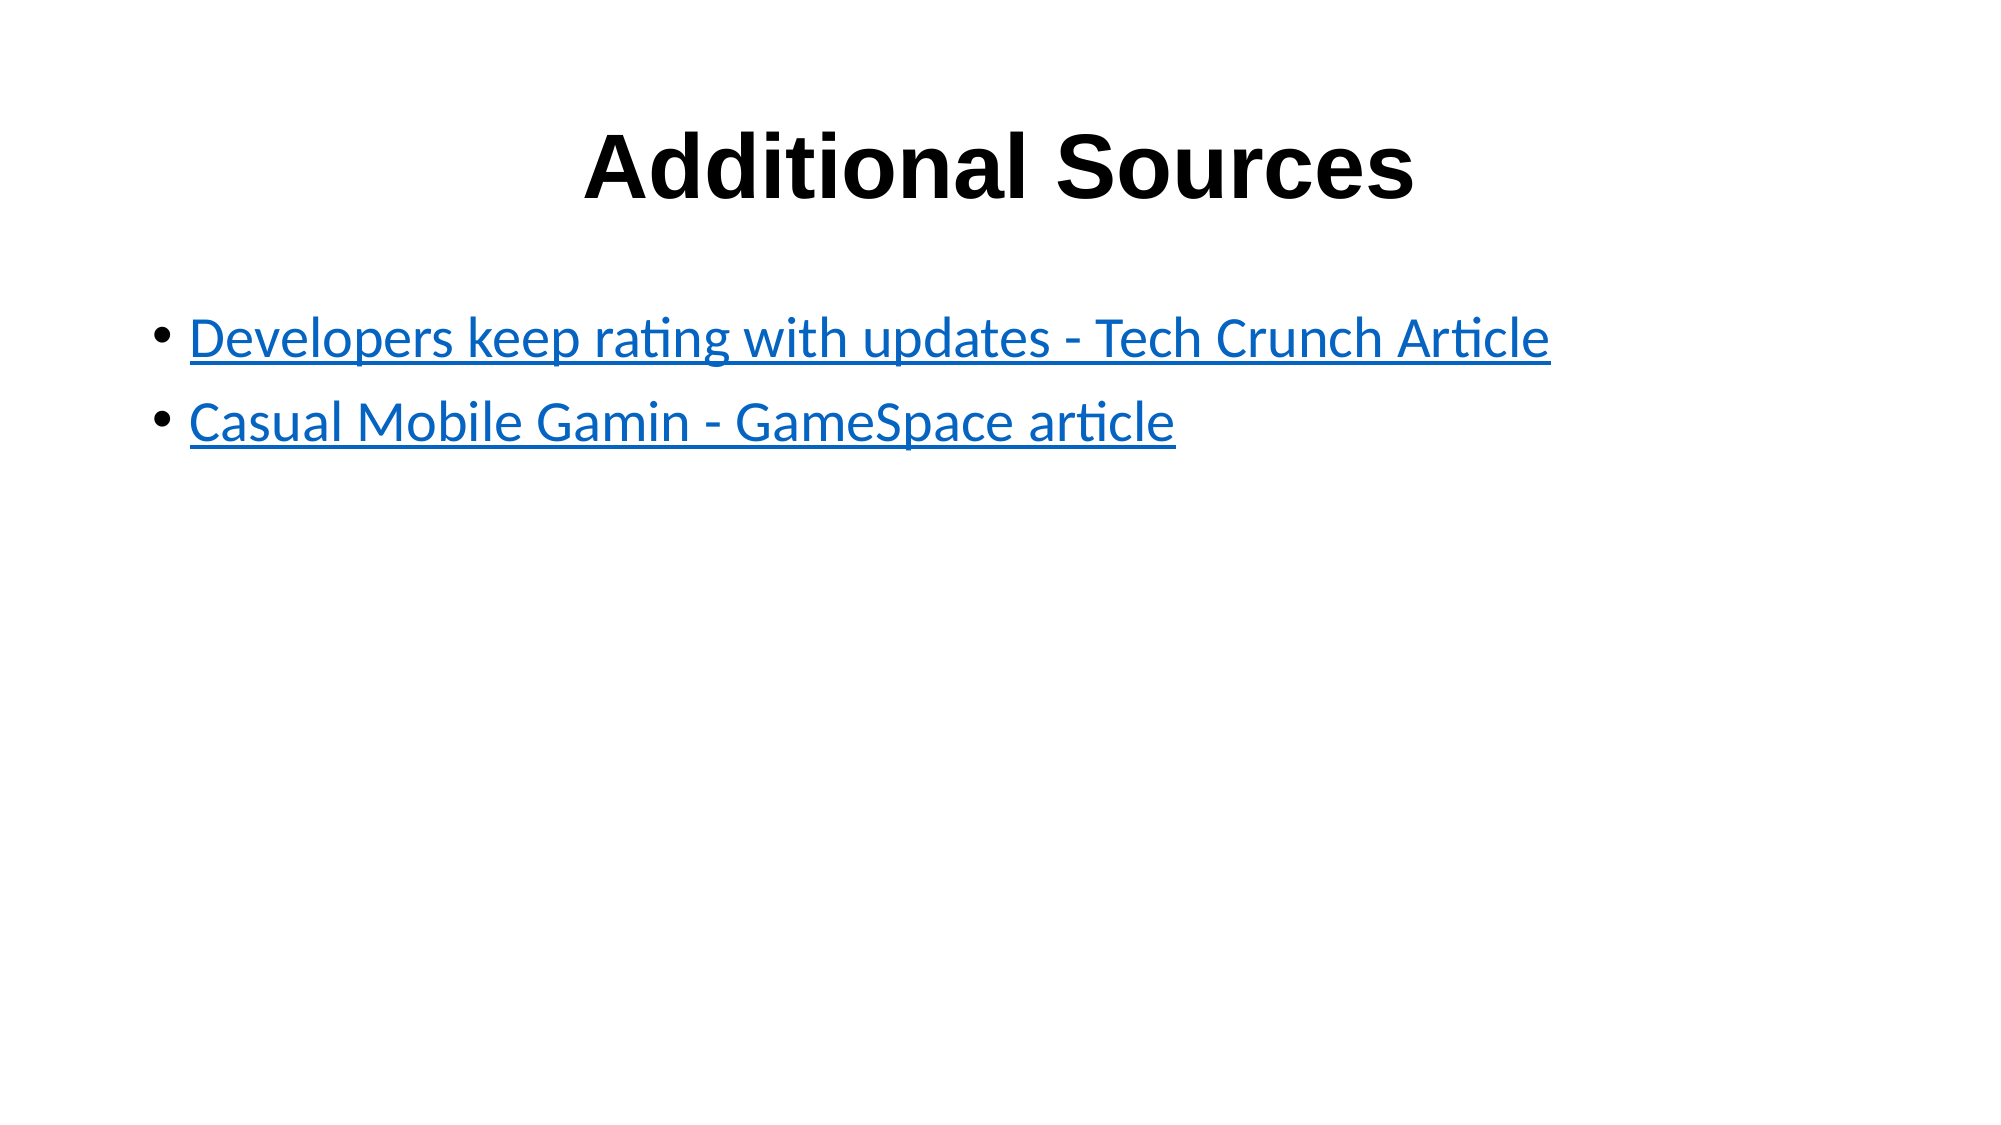

# Additional Sources
Developers keep rating with updates - Tech Crunch Article
Casual Mobile Gamin - GameSpace article